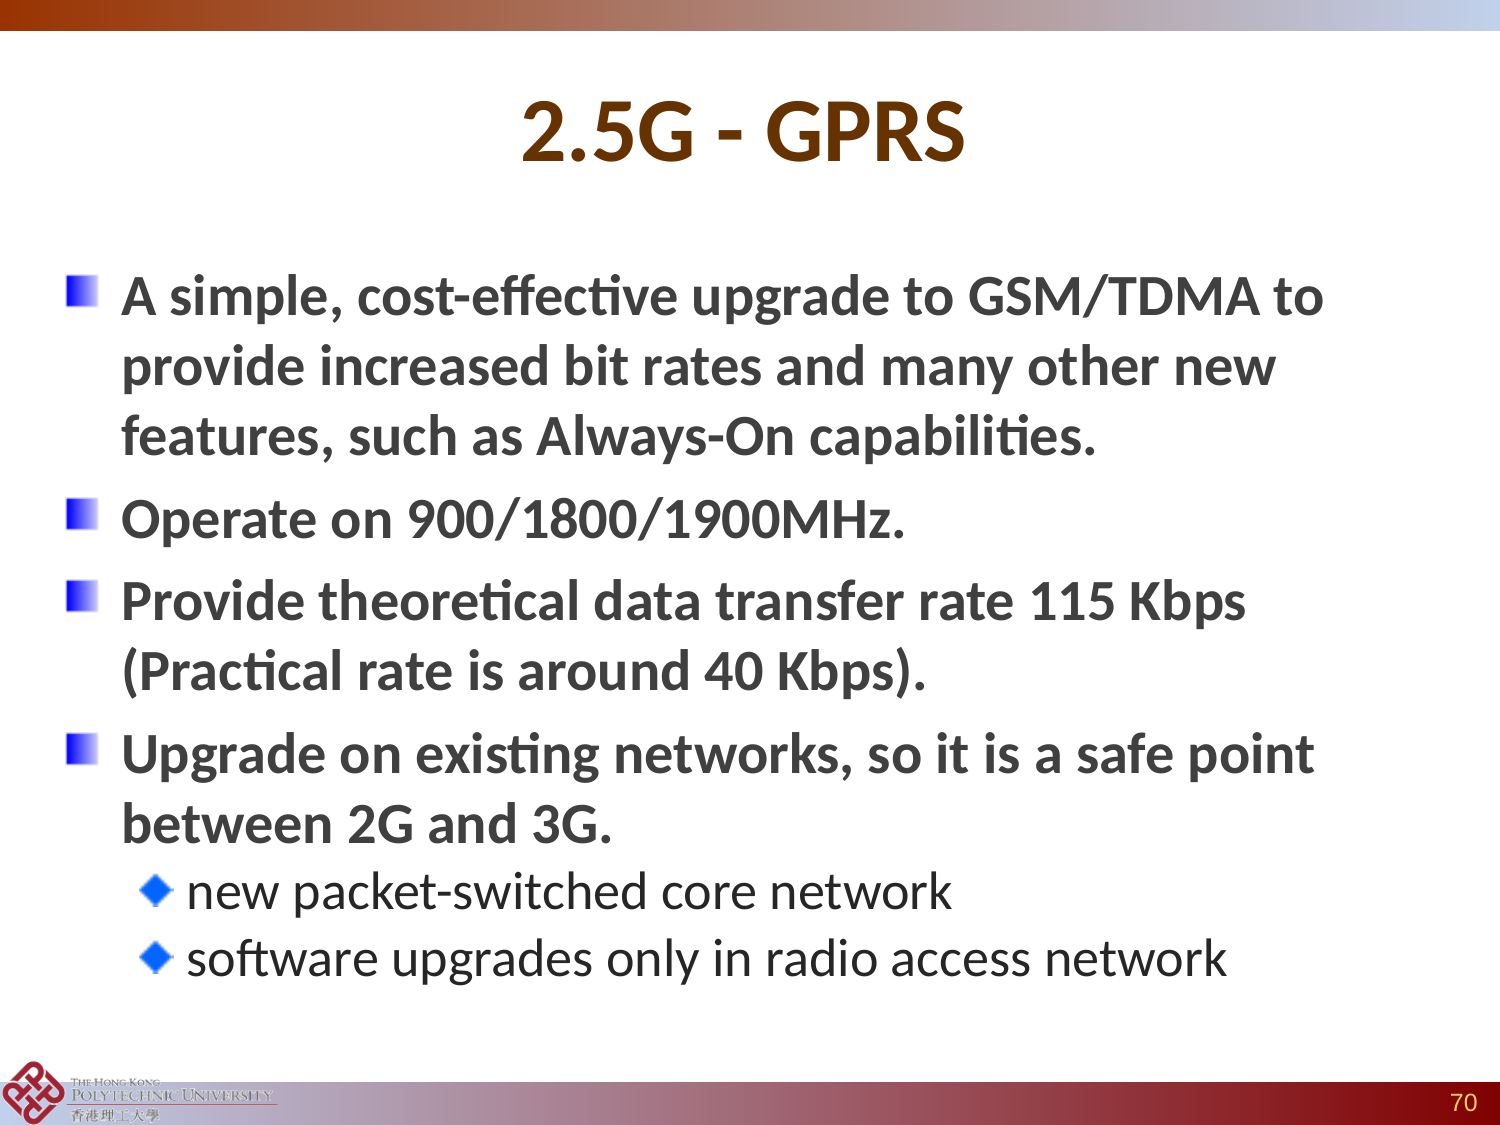

# 2.5G - GPRS
A simple, cost-effective upgrade to GSM/TDMA to provide increased bit rates and many other new features, such as Always-On capabilities.
Operate on 900/1800/1900MHz.
Provide theoretical data transfer rate 115 Kbps (Practical rate is around 40 Kbps).
Upgrade on existing networks, so it is a safe point between 2G and 3G.
new packet-switched core network
software upgrades only in radio access network